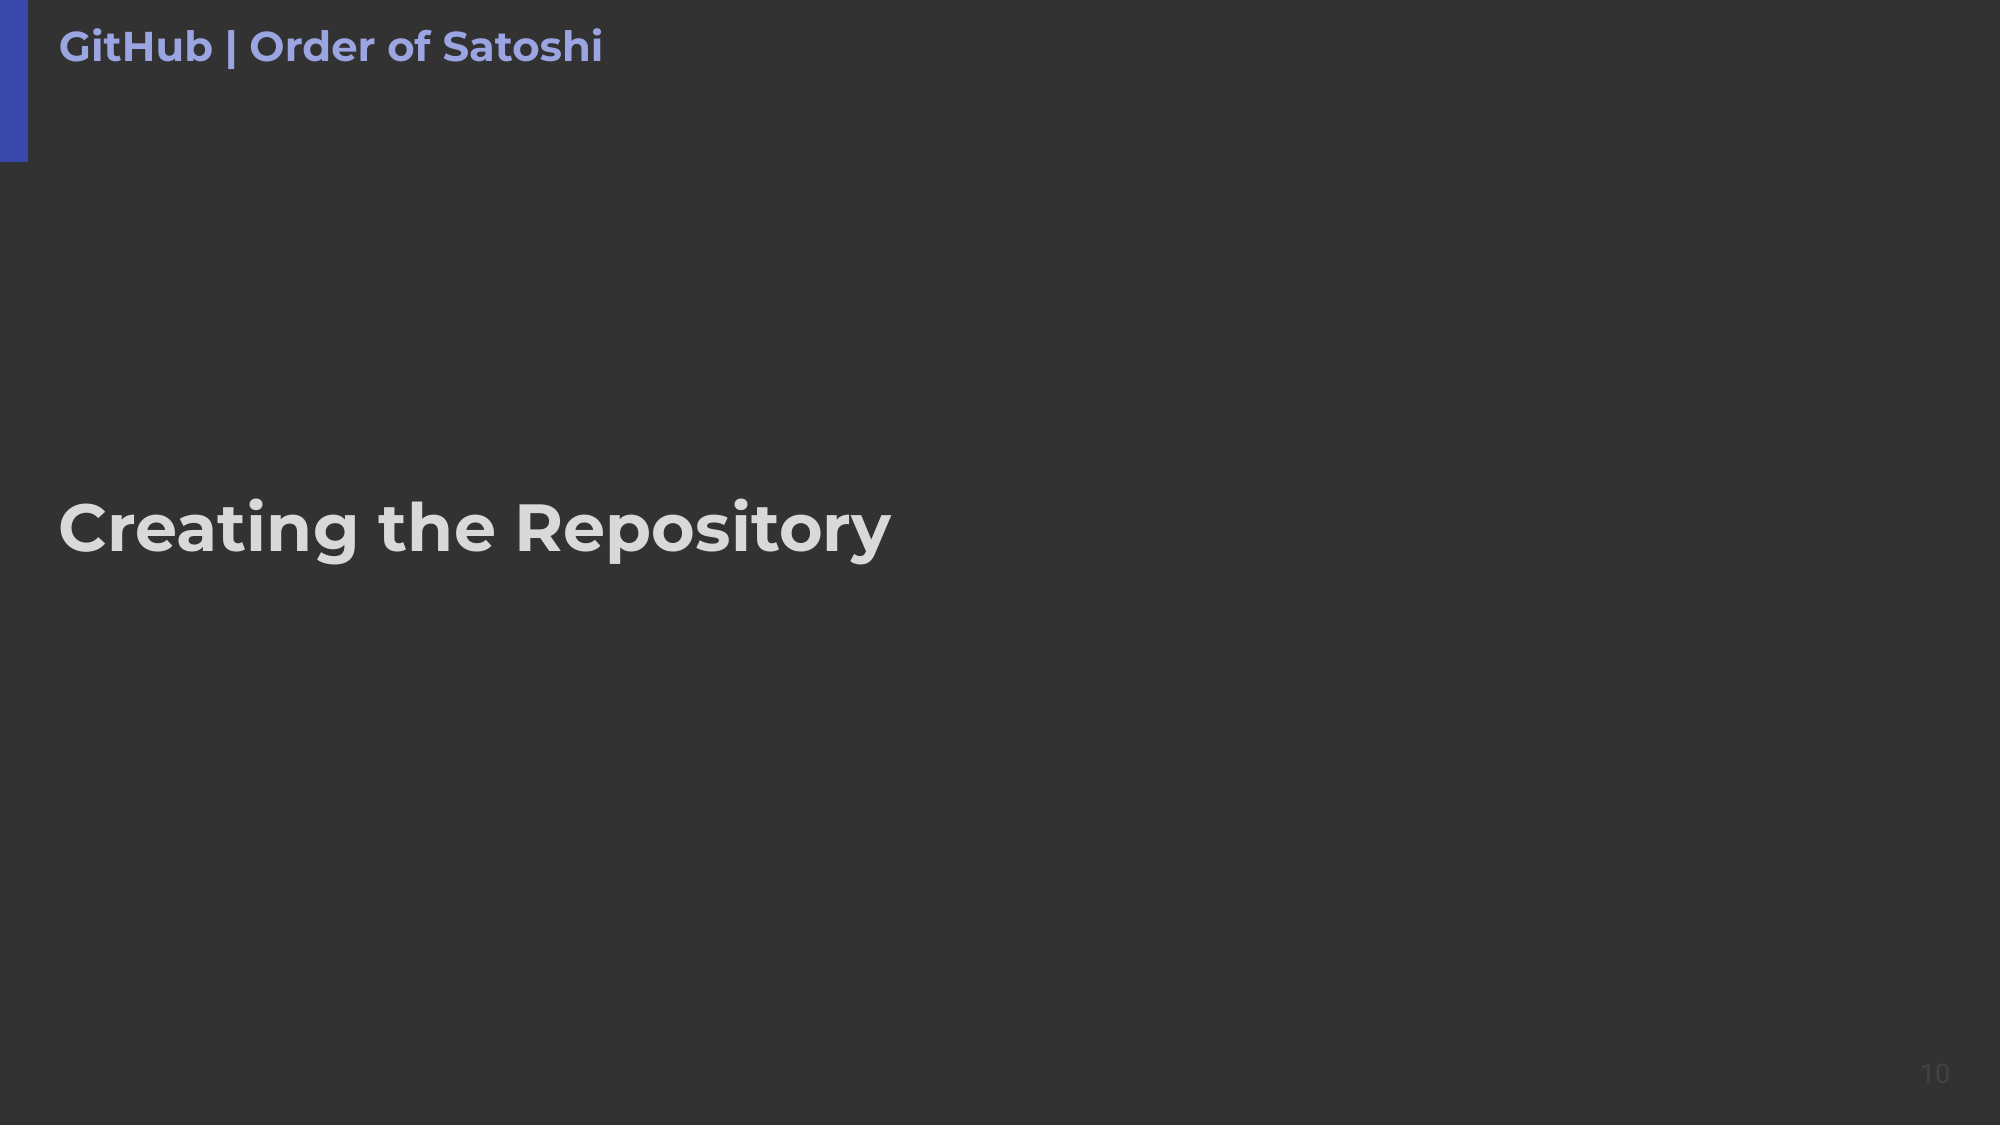

GitHub | Order of Satoshi
# Creating the Repository
10